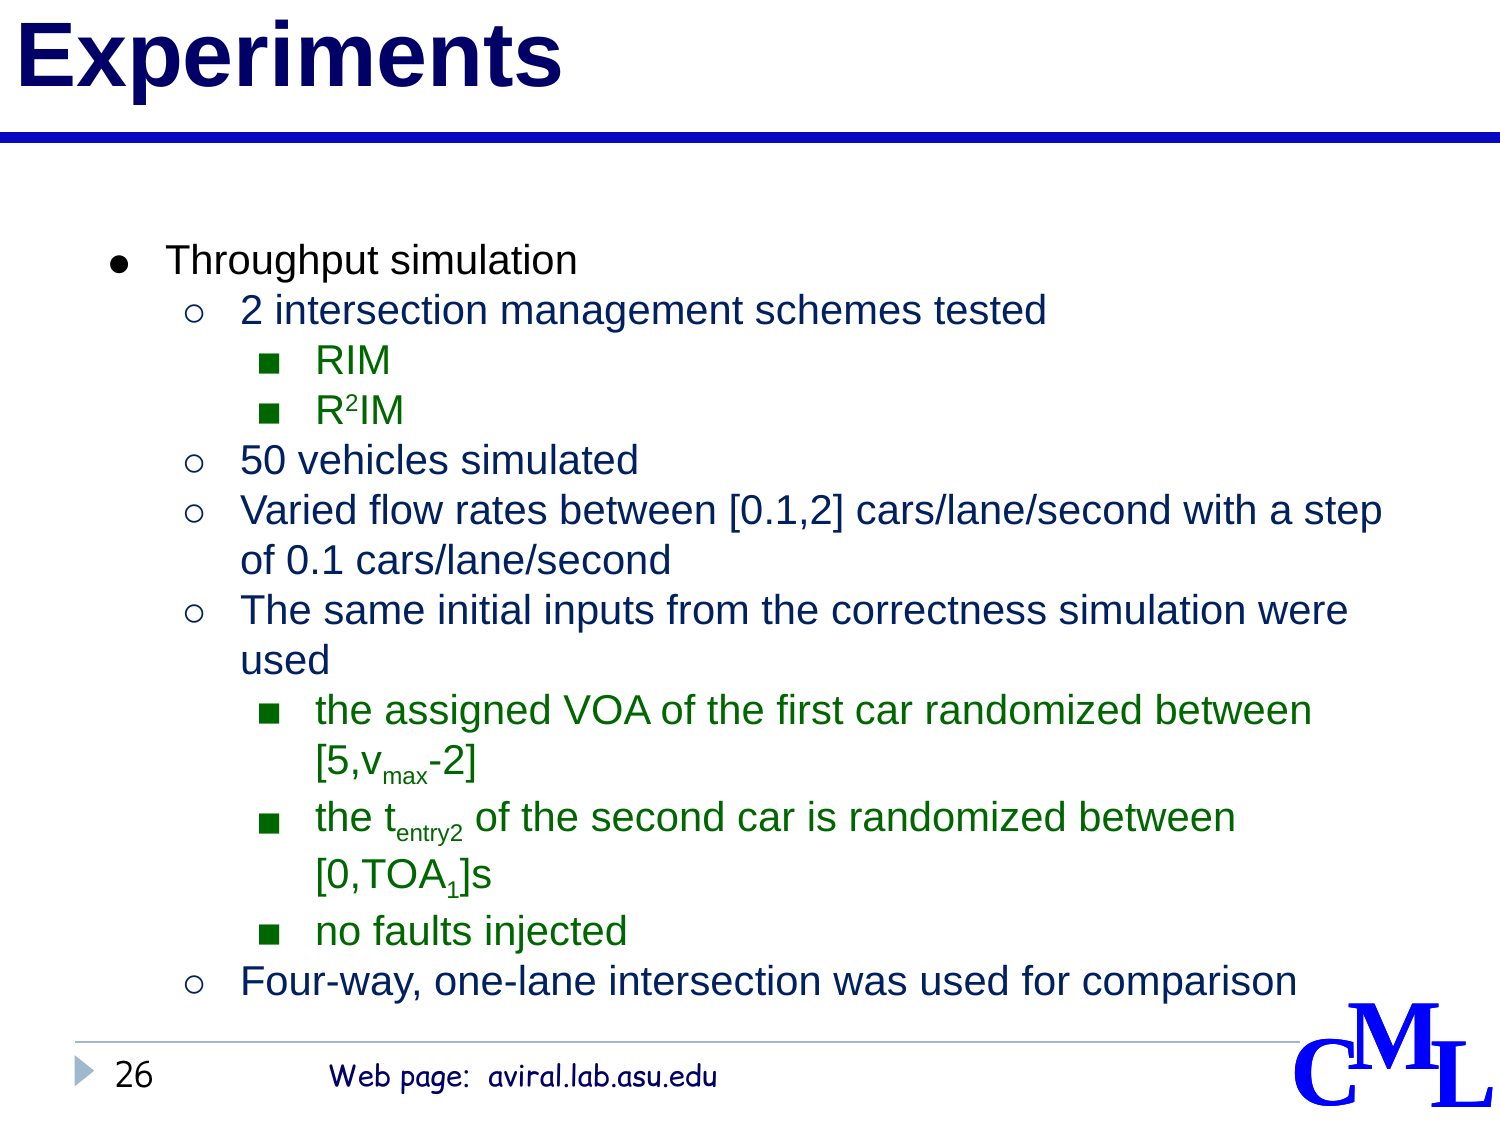

# Testbed for Throughput Experiments
Throughput simulation
2 intersection management schemes tested
RIM
R2IM
50 vehicles simulated
Varied flow rates between [0.1,2] cars/lane/second with a step of 0.1 cars/lane/second
The same initial inputs from the correctness simulation were used
the assigned VOA of the first car randomized between [5,vmax-2]
the tentry2 of the second car is randomized between [0,TOA1]s
no faults injected
Four-way, one-lane intersection was used for comparison
26